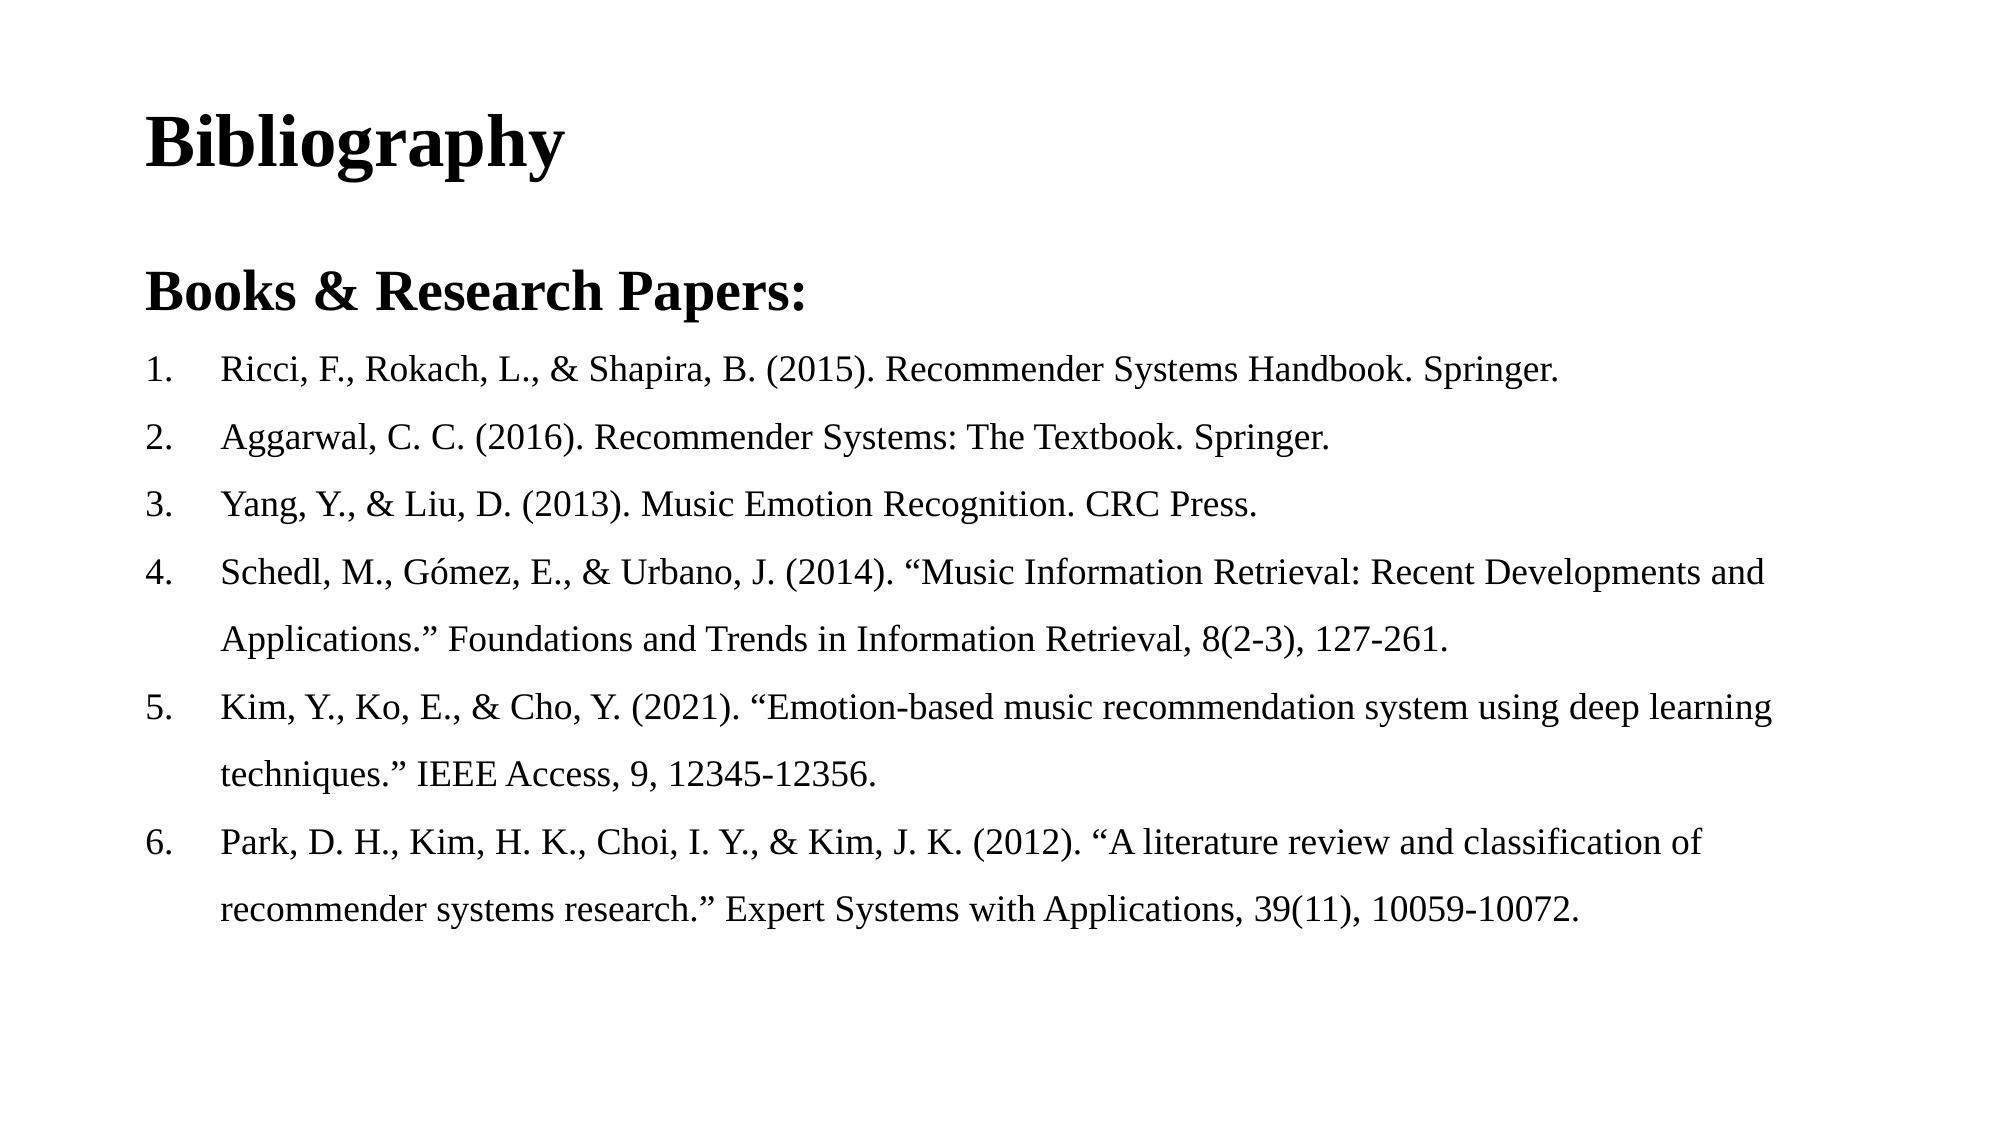

Bibliography
Books & Research Papers:
Ricci, F., Rokach, L., & Shapira, B. (2015). Recommender Systems Handbook. Springer.
Aggarwal, C. C. (2016). Recommender Systems: The Textbook. Springer.
Yang, Y., & Liu, D. (2013). Music Emotion Recognition. CRC Press.
Schedl, M., Gómez, E., & Urbano, J. (2014). “Music Information Retrieval: Recent Developments and Applications.” Foundations and Trends in Information Retrieval, 8(2-3), 127-261.
Kim, Y., Ko, E., & Cho, Y. (2021). “Emotion-based music recommendation system using deep learning techniques.” IEEE Access, 9, 12345-12356.
Park, D. H., Kim, H. K., Choi, I. Y., & Kim, J. K. (2012). “A literature review and classification of recommender systems research.” Expert Systems with Applications, 39(11), 10059-10072.